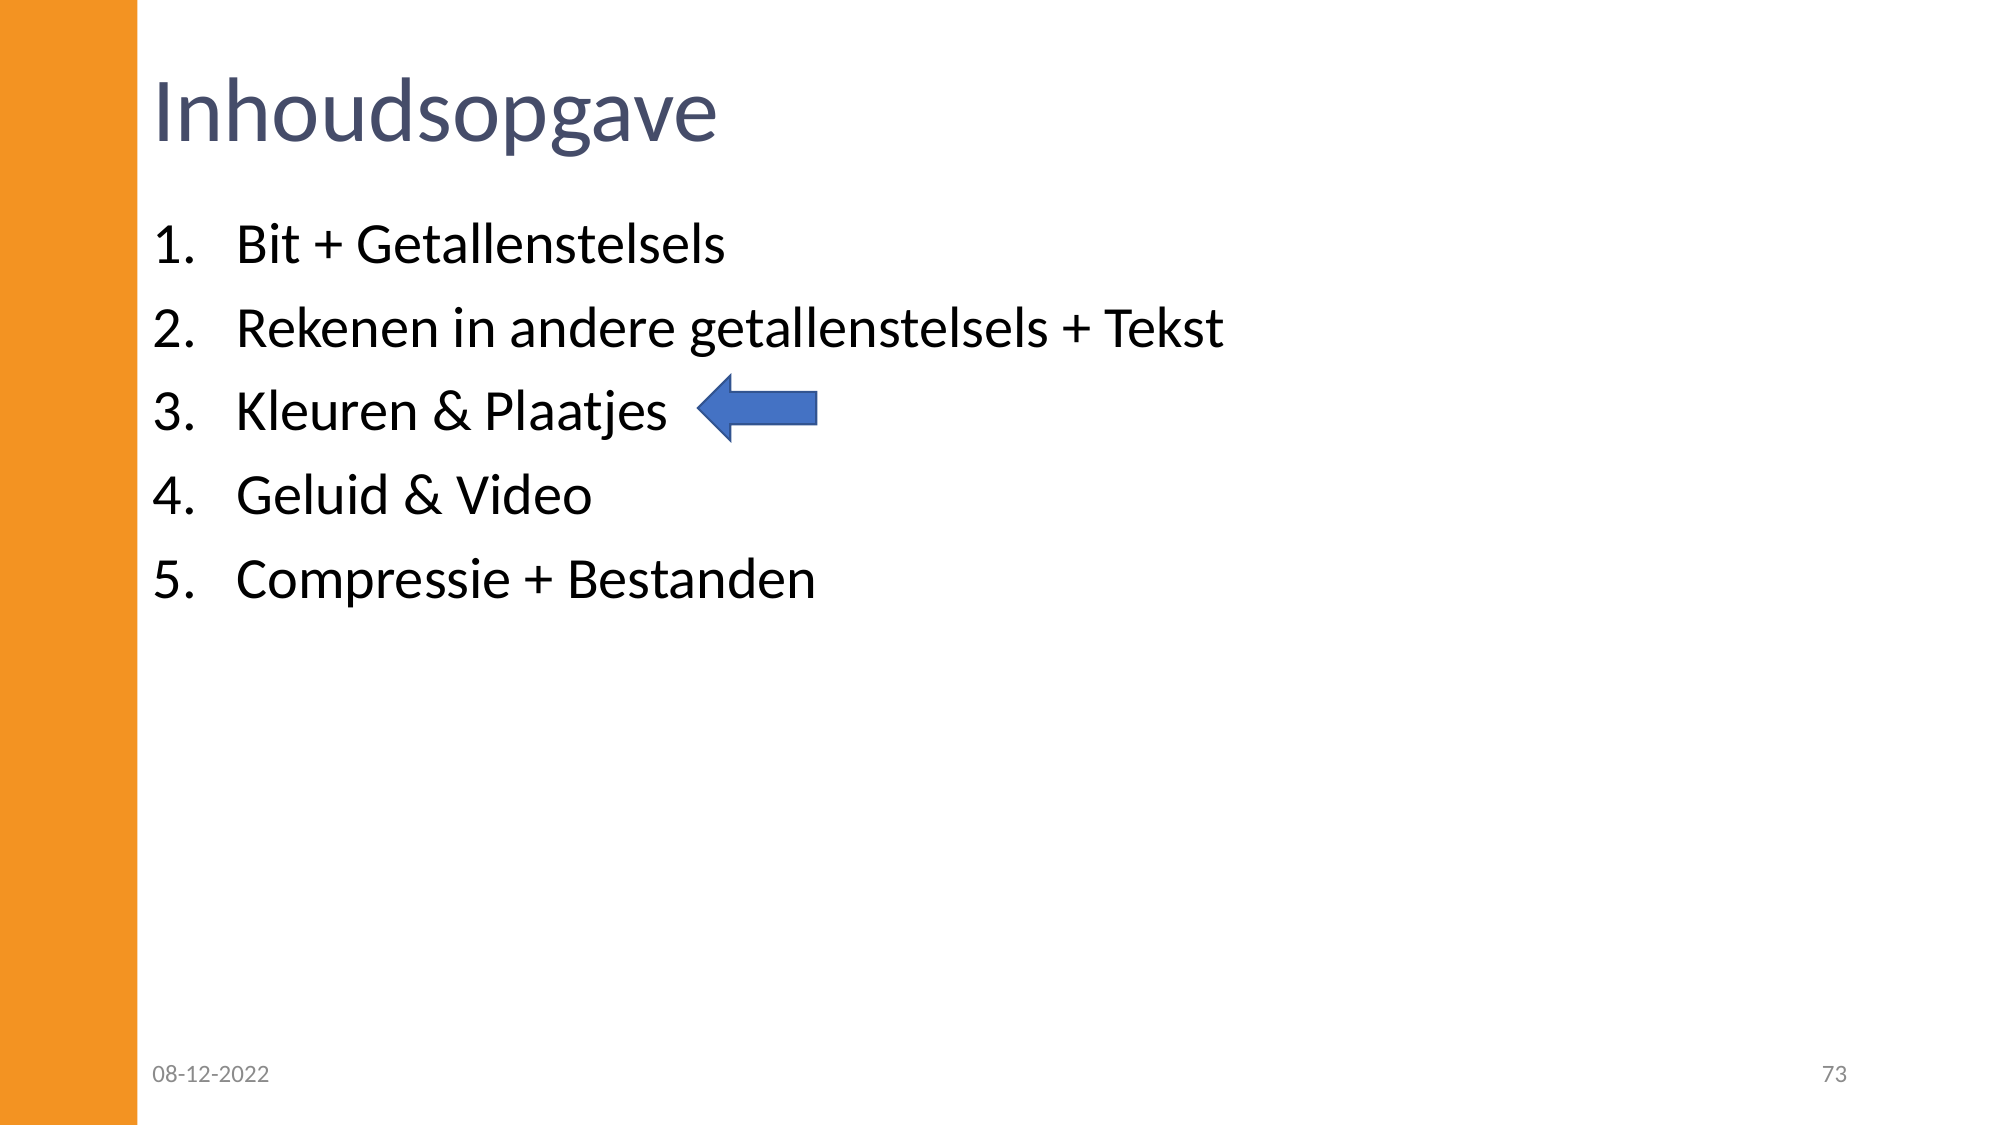

# Inhoudsopgave
Bit + Getallenstelsels
Rekenen in andere getallenstelsels + Tekst
Kleuren & Plaatjes
Geluid & Video
Compressie + Bestanden

08-12-2022

73